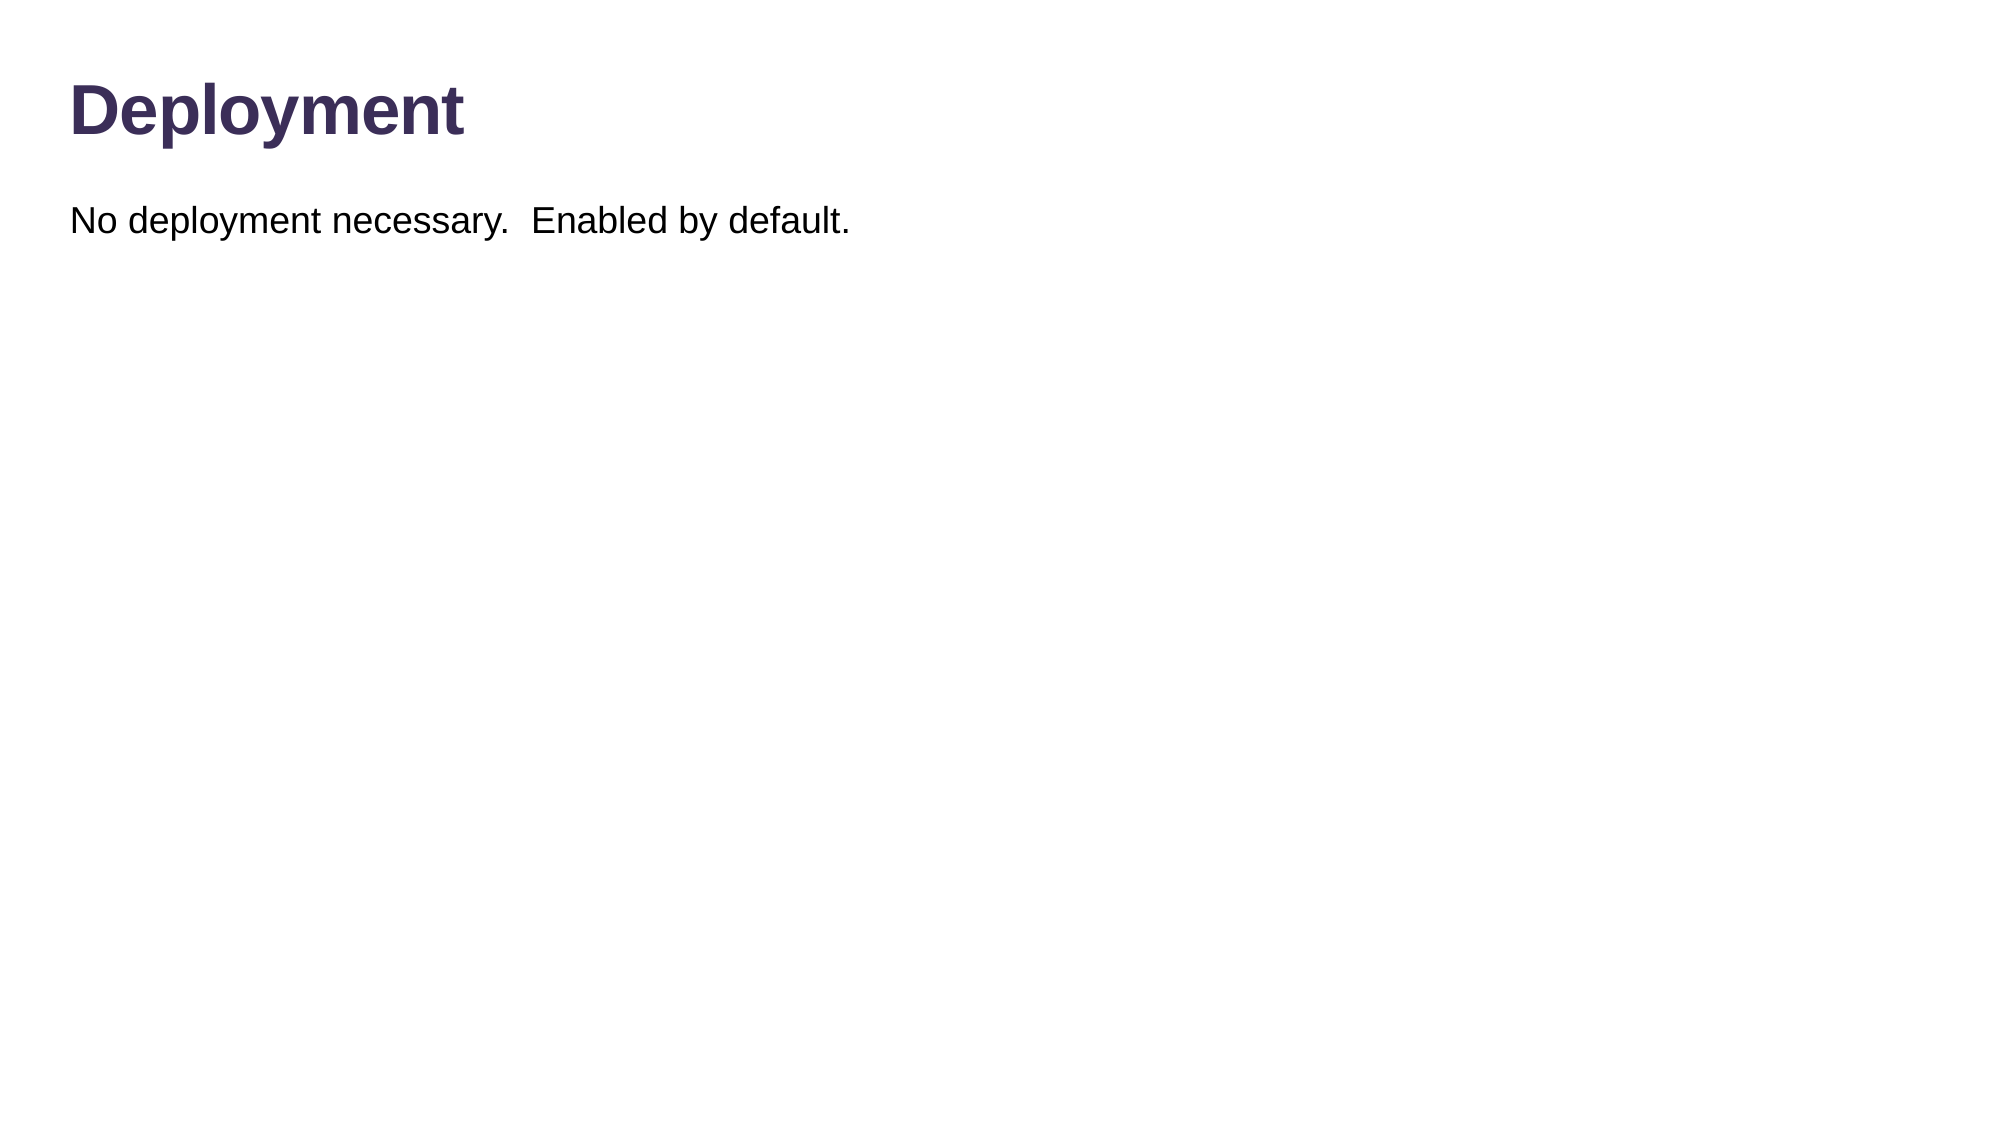

# Deployment
No deployment necessary.  Enabled by default.